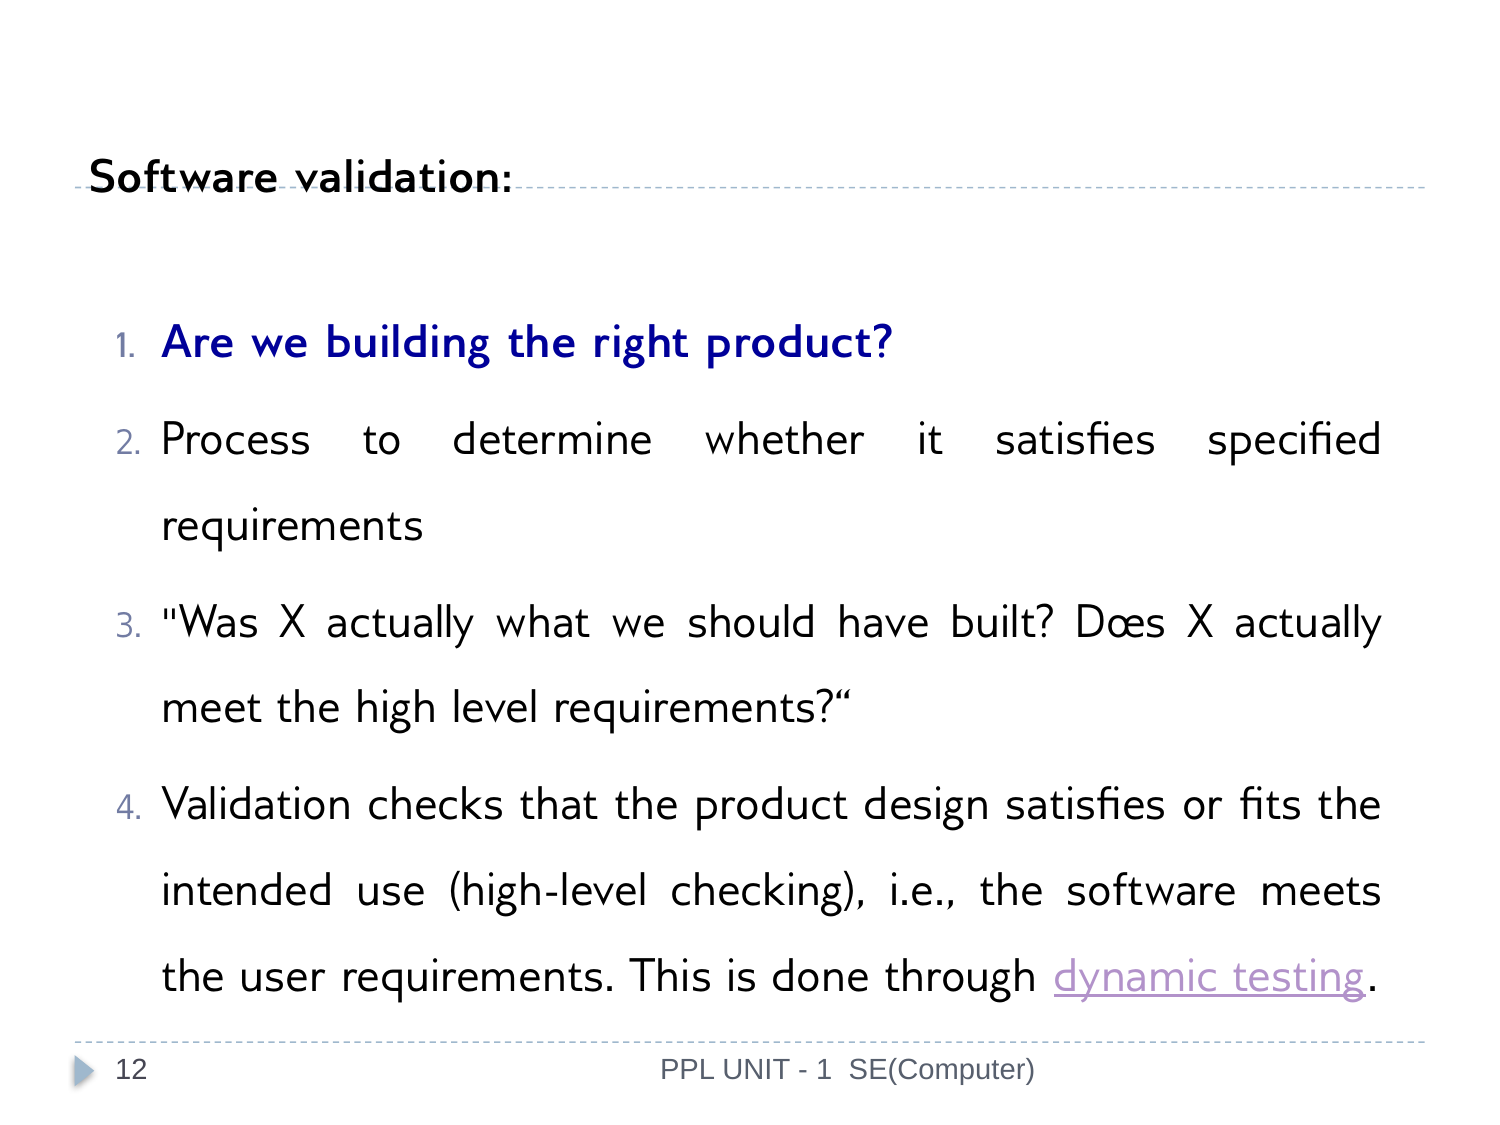

Software validation:

Are we building the right product?
Process to determine whether it satisfies specified requirements
"Was X actually what we should have built? Does X actually meet the high level requirements?“
Validation checks that the product design satisfies or fits the intended use (high-level checking), i.e., the software meets the user requirements. This is done through dynamic testing.

12
PPL UNIT - 1  SE(Computer)